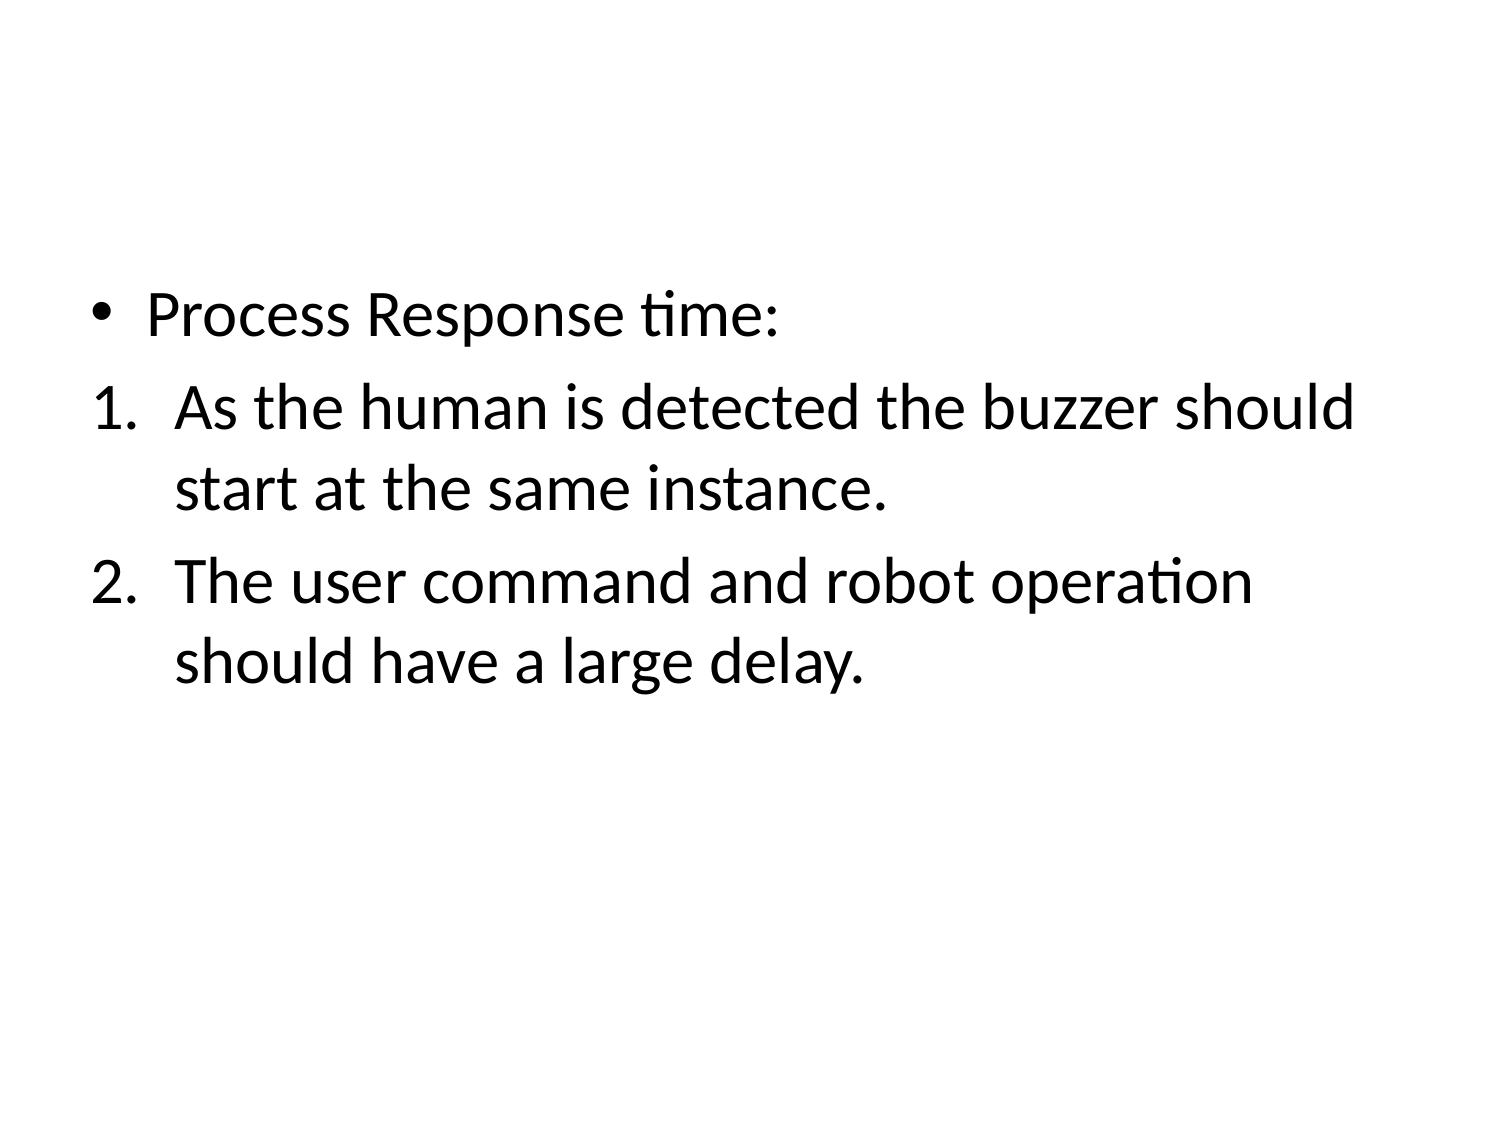

#
Process Response time:
As the human is detected the buzzer should start at the same instance.
The user command and robot operation should have a large delay.